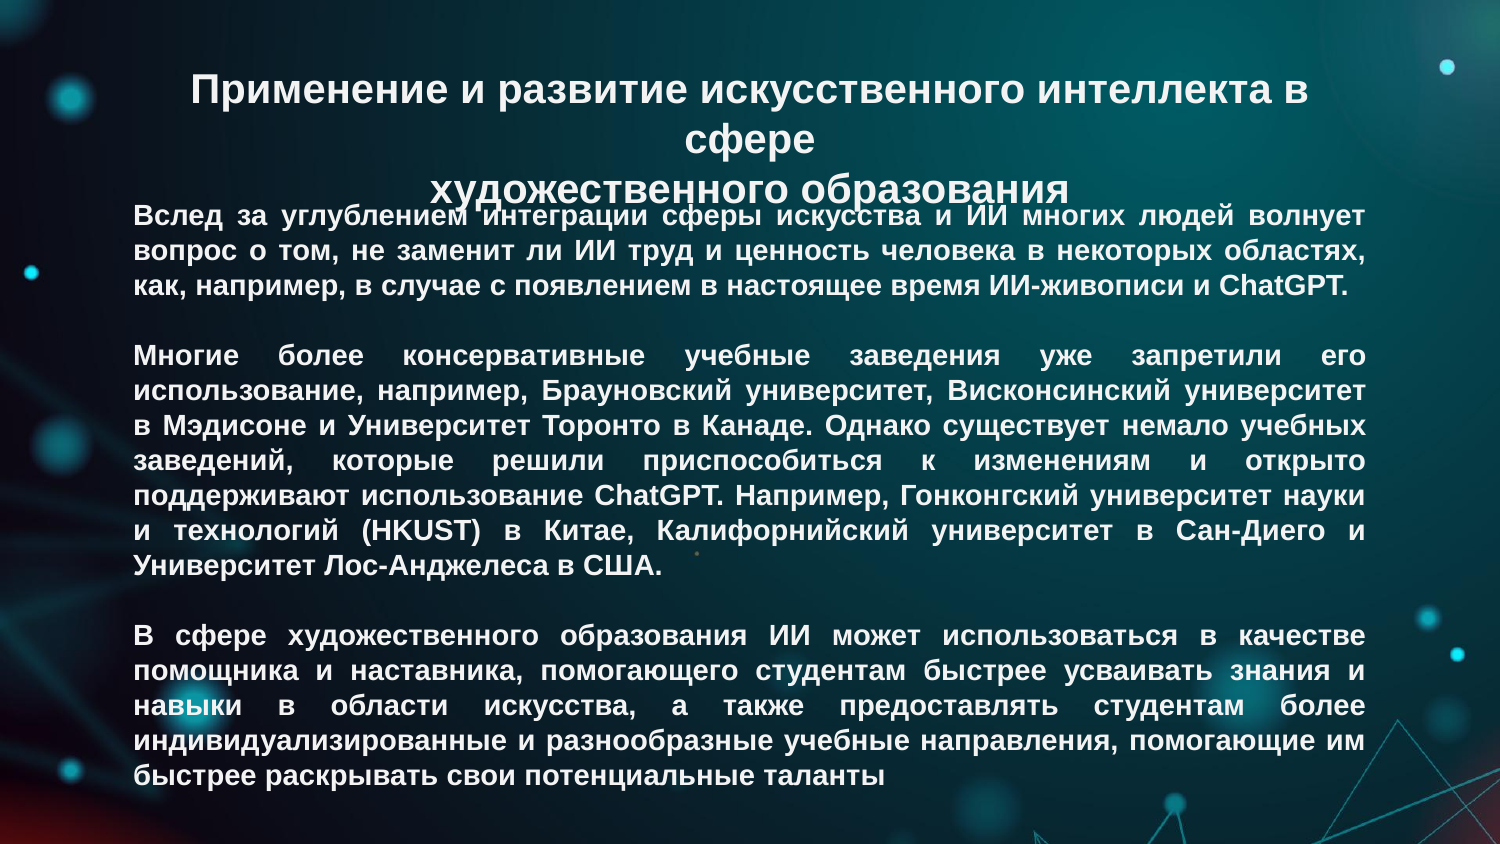

# Применение и развитие искусственного интеллекта в сфере художественного образования
Вслед за углублением интеграции сферы искусства и ИИ многих людей волнует вопрос о том, не заменит ли ИИ труд и ценность человека в некоторых областях, как, например, в случае с появлением в настоящее время ИИ-живописи и ChatGPT.

Многие более консервативные учебные заведения уже запретили его использование, например, Брауновский университет, Висконсинский университет в Мэдисоне и Университет Торонто в Канаде. Однако существует немало учебных заведений, которые решили приспособиться к изменениям и открыто поддерживают использование ChatGPT. Например, Гонконгский университет науки и технологий (HKUST) в Китае, Калифорнийский университет в Сан-Диего и Университет Лос-Анджелеса в США.

В сфере художественного образования ИИ может использоваться в качестве помощника и наставника, помогающего студентам быстрее усваивать знания и навыки в области искусства, а также предоставлять студентам более индивидуализированные и разнообразные учебные направления, помогающие им быстрее раскрывать свои потенциальные таланты